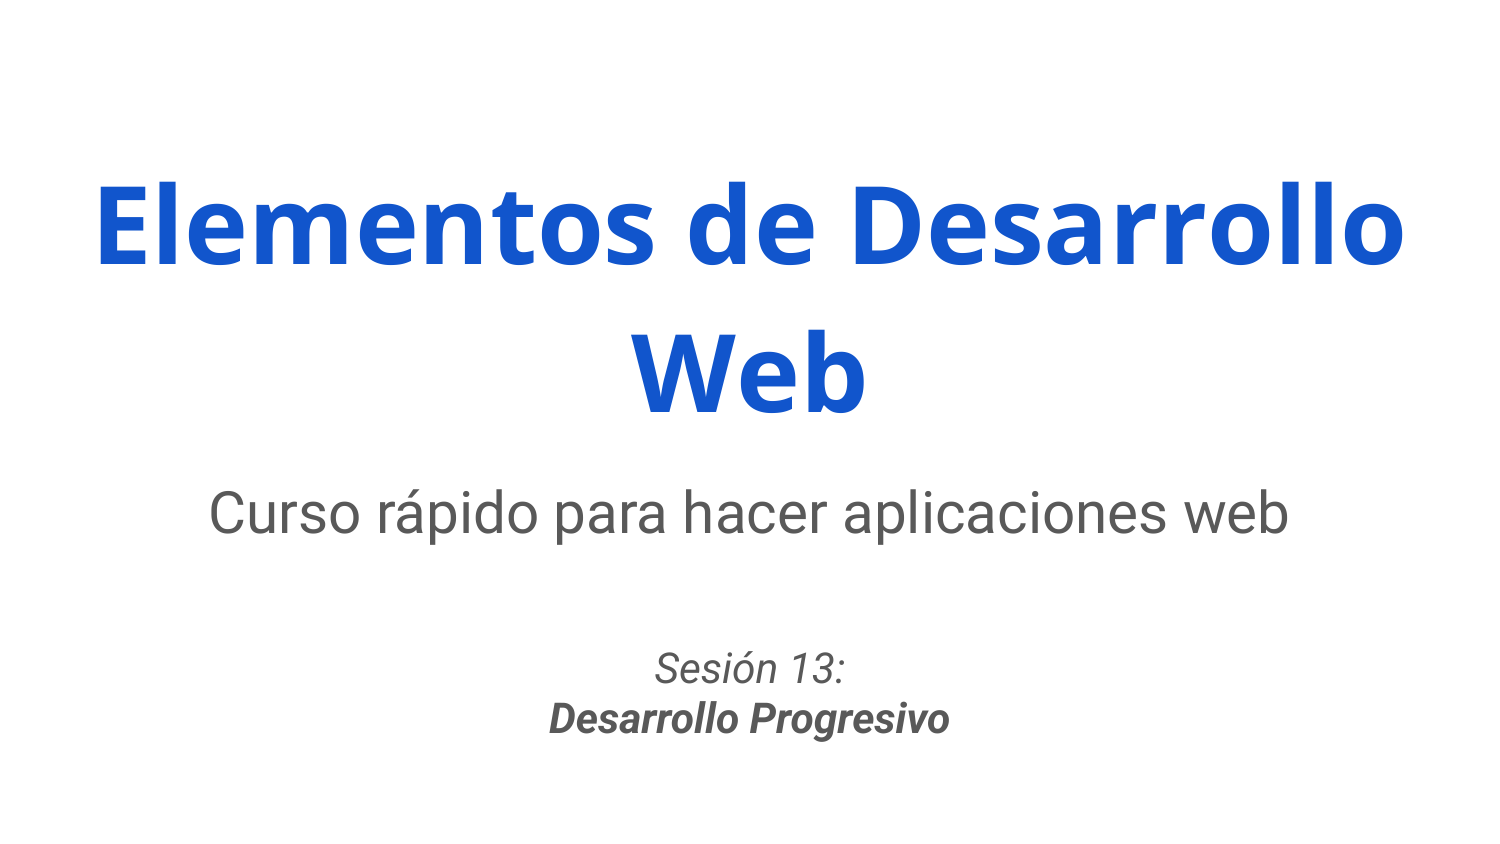

# Elementos de Desarrollo Web
Curso rápido para hacer aplicaciones web
Sesión 13:
Desarrollo Progresivo